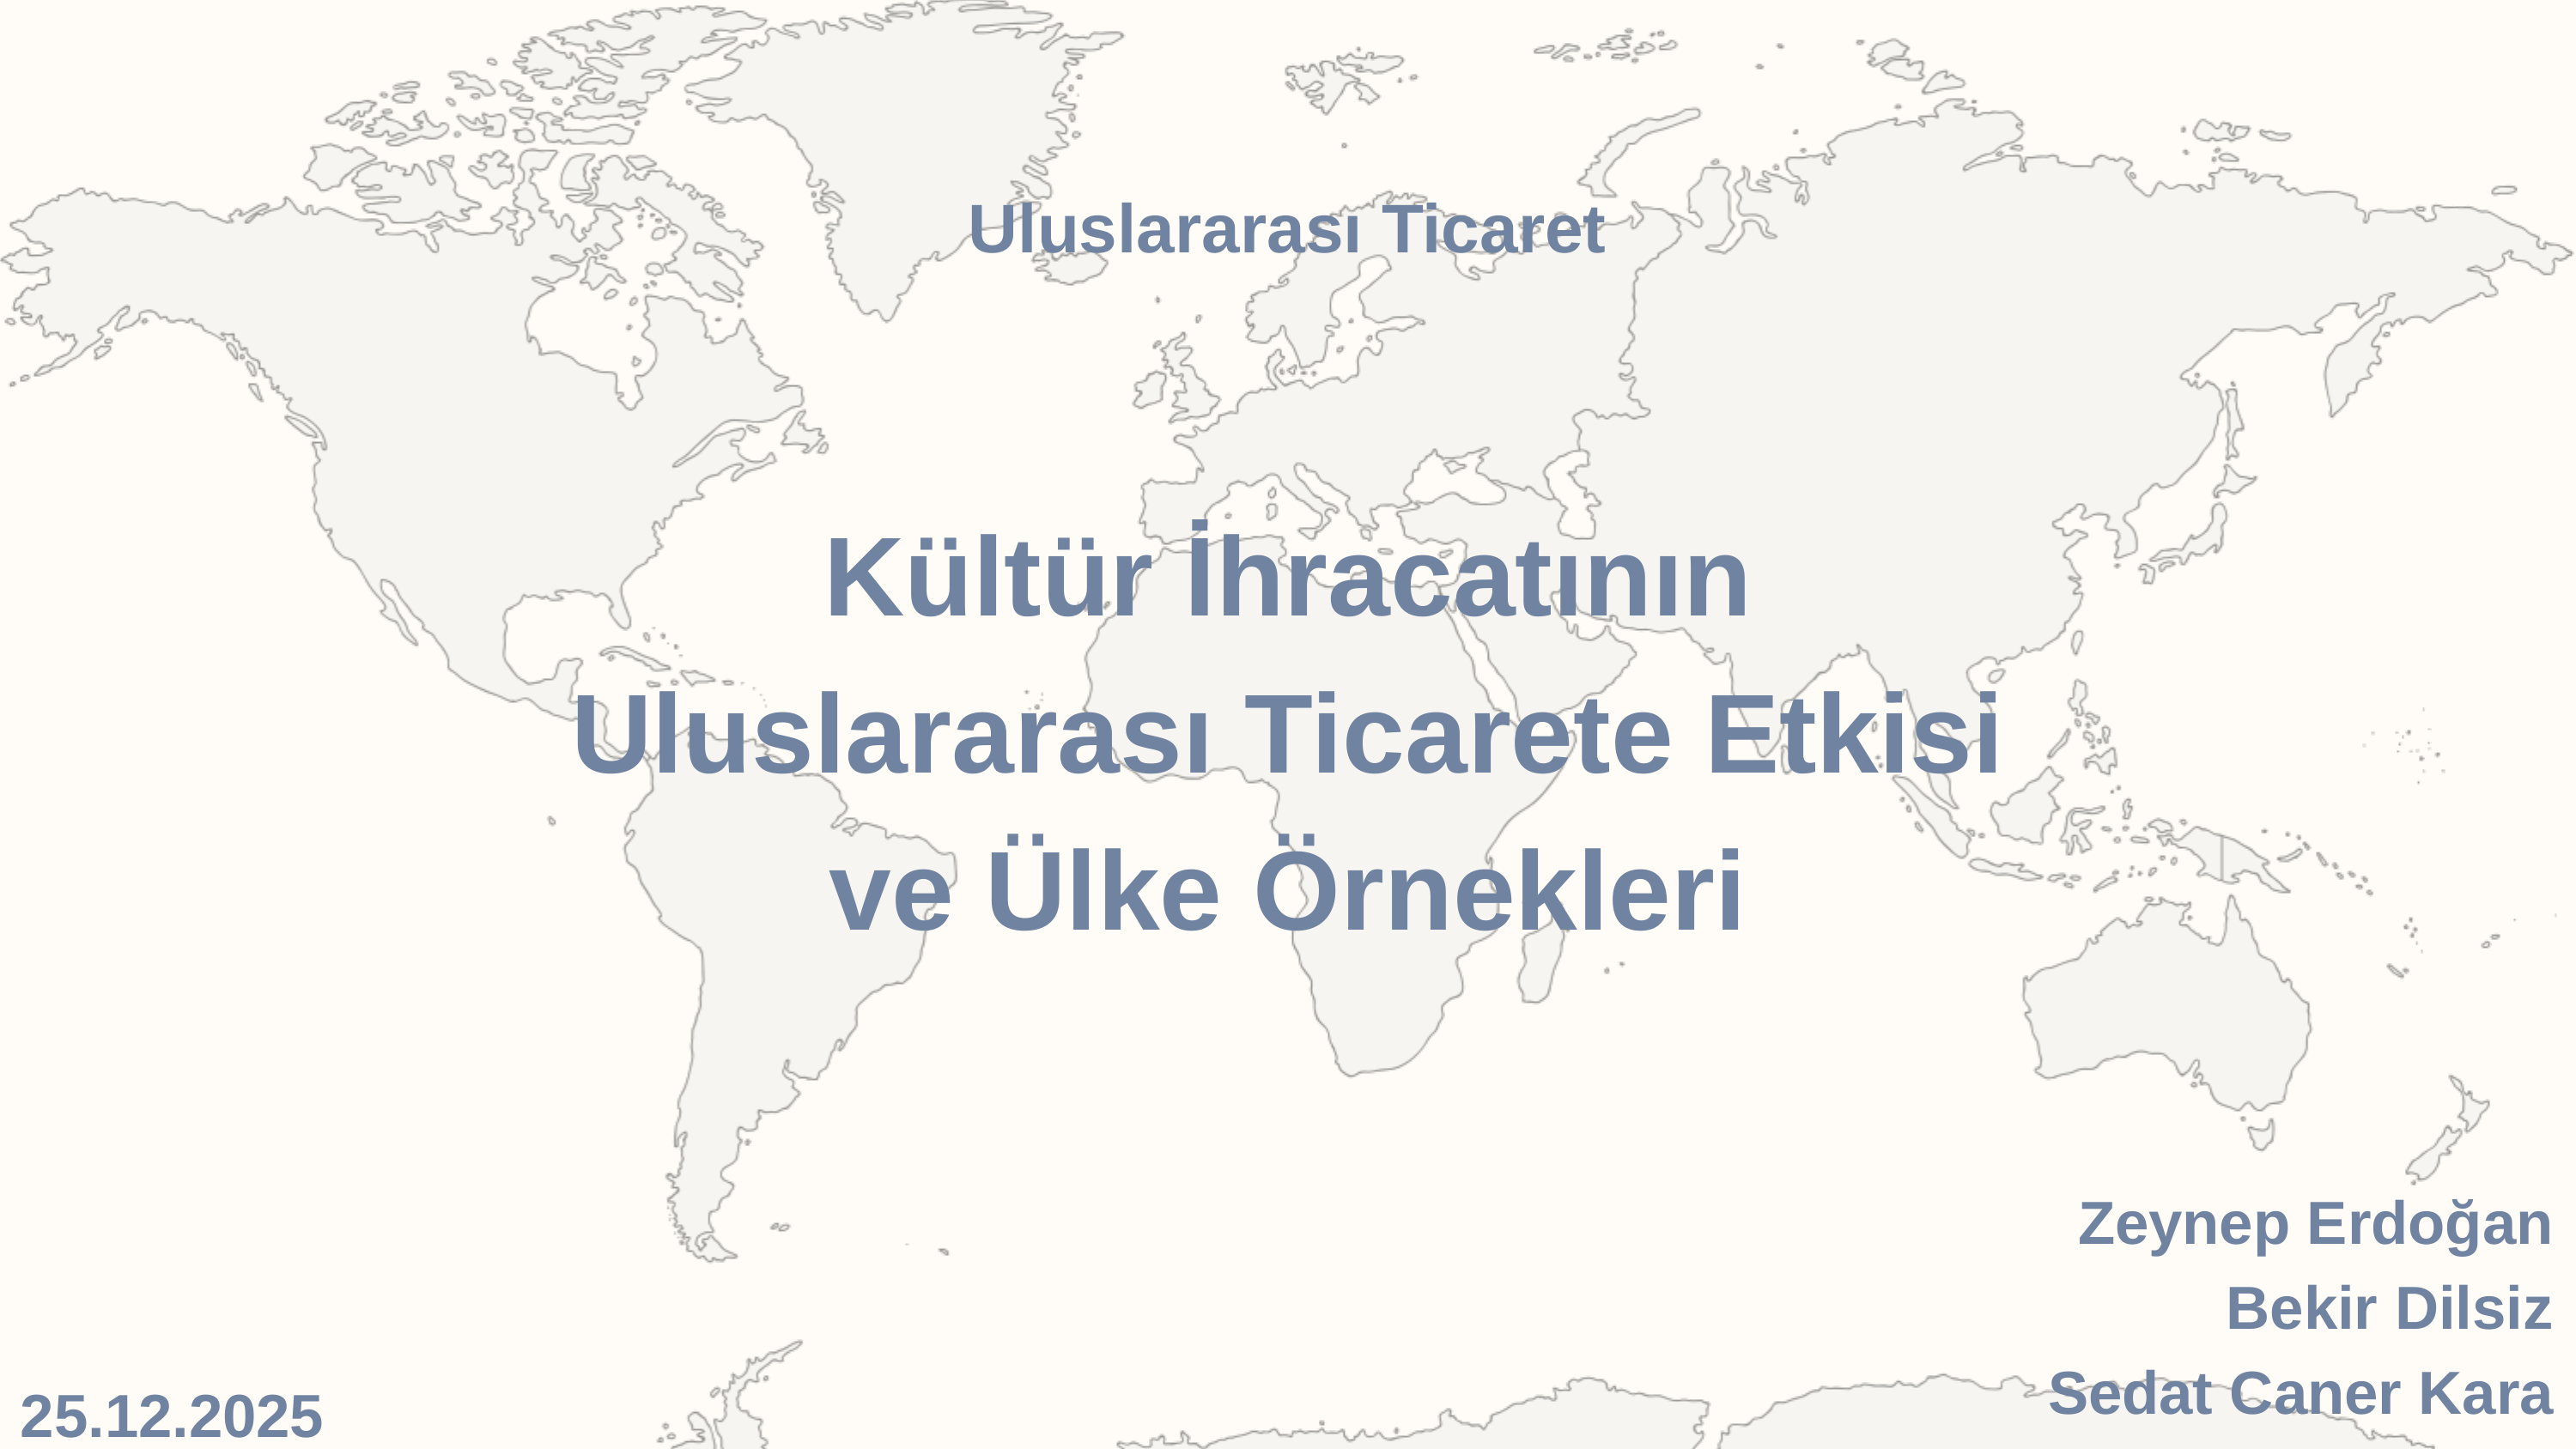

Uluslararası Ticaret
Kültür İhracatının Uluslararası Ticarete Etkisi ve Ülke Örnekleri
Zeynep Erdoğan
Bekir Dilsiz
Sedat Caner Kara
25.12.2025